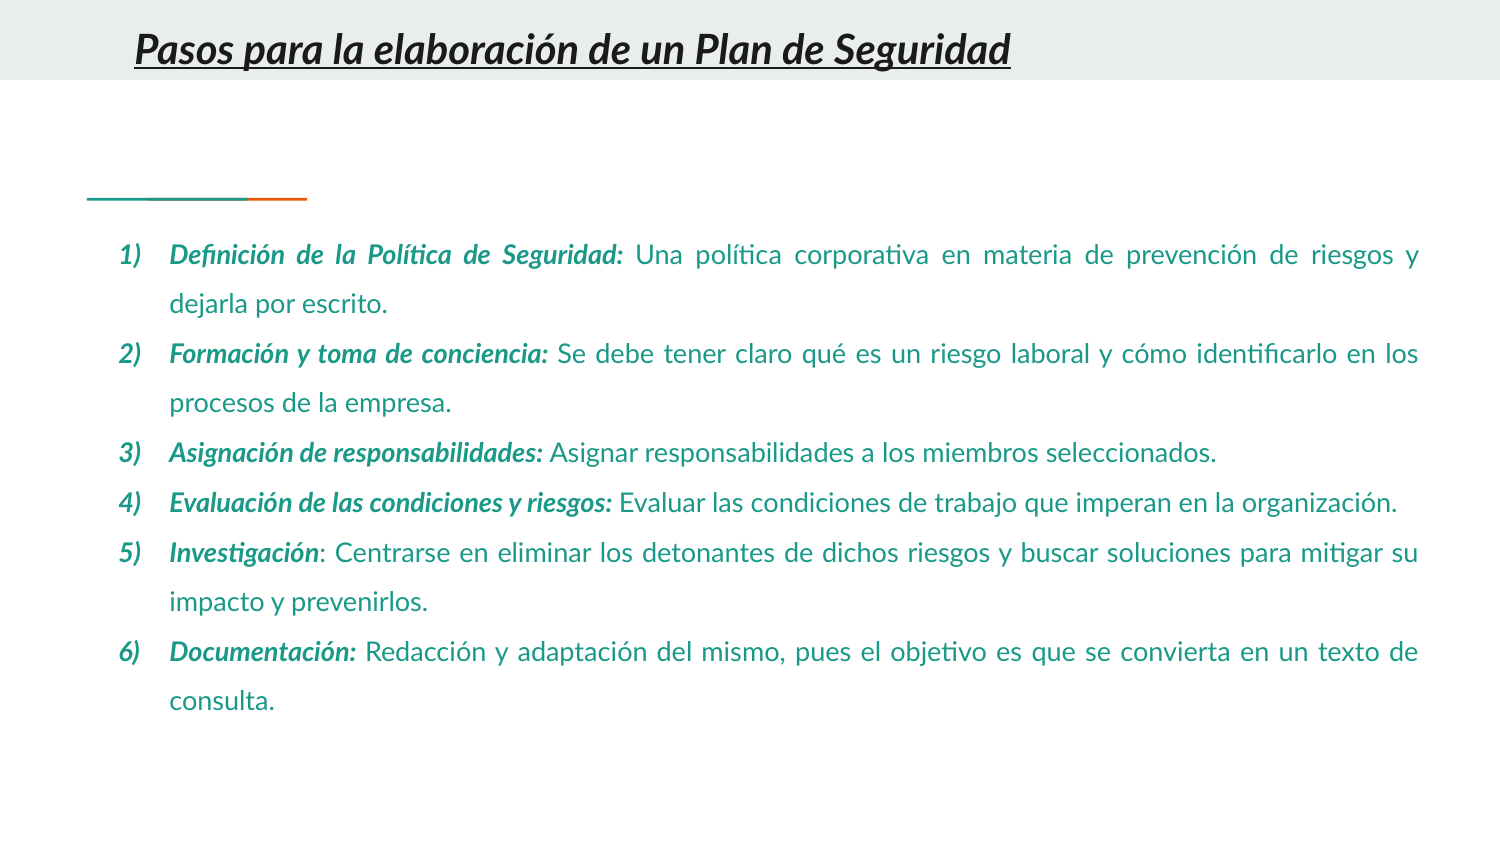

# Pasos para la elaboración de un Plan de Seguridad

Definición de la Política de Seguridad: Una política corporativa en materia de prevención de riesgos y dejarla por escrito.
Formación y toma de conciencia: Se debe tener claro qué es un riesgo laboral y cómo identificarlo en los procesos de la empresa.
Asignación de responsabilidades: Asignar responsabilidades a los miembros seleccionados.
Evaluación de las condiciones y riesgos: Evaluar las condiciones de trabajo que imperan en la organización.
Investigación: Centrarse en eliminar los detonantes de dichos riesgos y buscar soluciones para mitigar su impacto y prevenirlos.
Documentación: Redacción y adaptación del mismo, pues el objetivo es que se convierta en un texto de consulta.